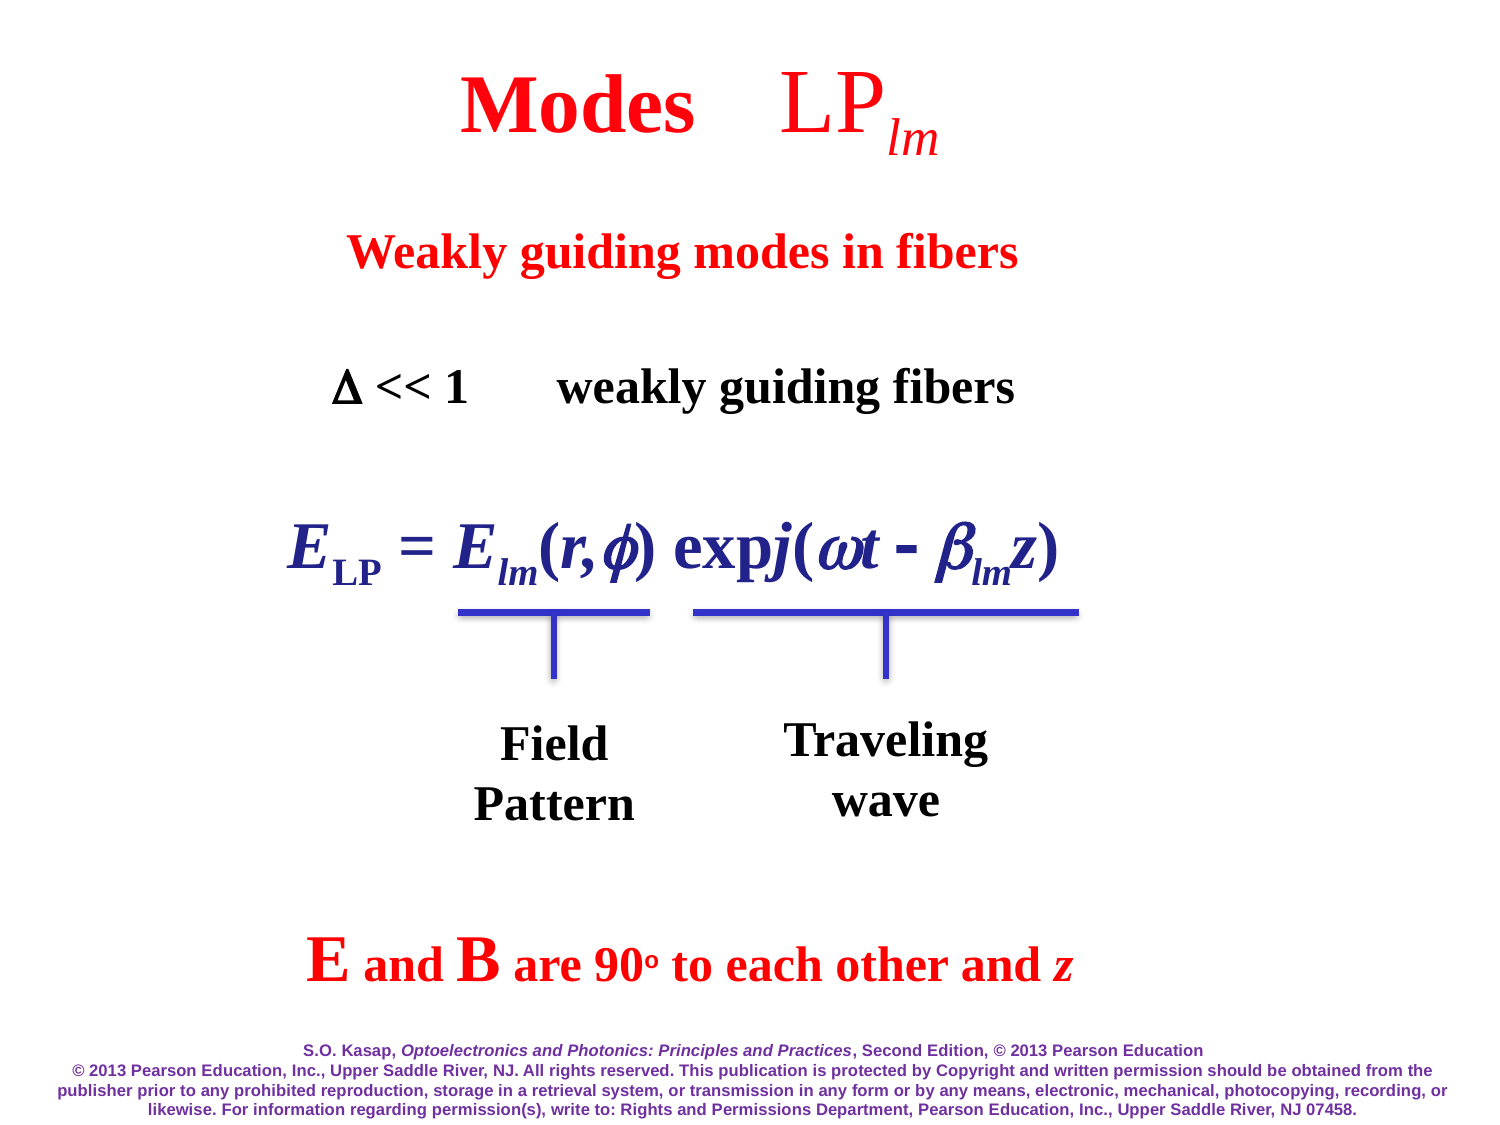

# Modes    LPlm
Weakly guiding modes in fibers
Δ << 1       weakly guiding fibers
ELP = Elm(r,φ) expj(ωt − βlmz)
Traveling wave
Field
Pattern
E and B are 90o to each other and z